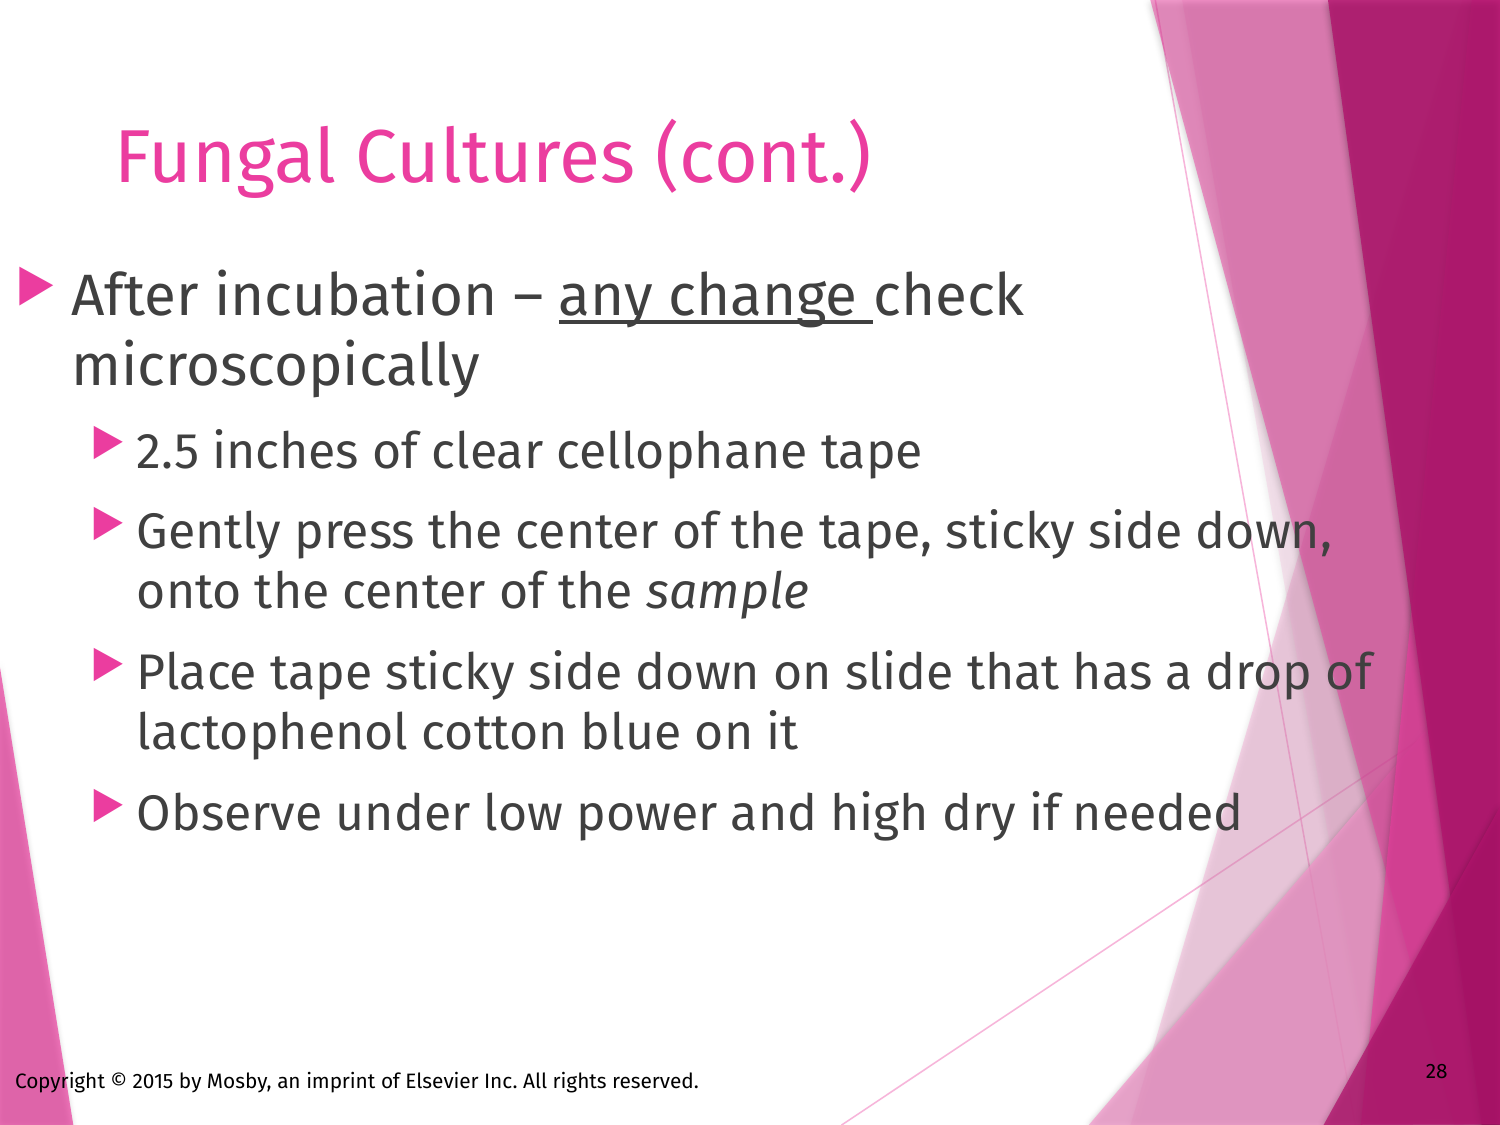

# Fungal Cultures (cont.)
After incubation – any change check microscopically
2.5 inches of clear cellophane tape
Gently press the center of the tape, sticky side down, onto the center of the sample
Place tape sticky side down on slide that has a drop of lactophenol cotton blue on it
Observe under low power and high dry if needed
28
Copyright © 2015 by Mosby, an imprint of Elsevier Inc. All rights reserved.